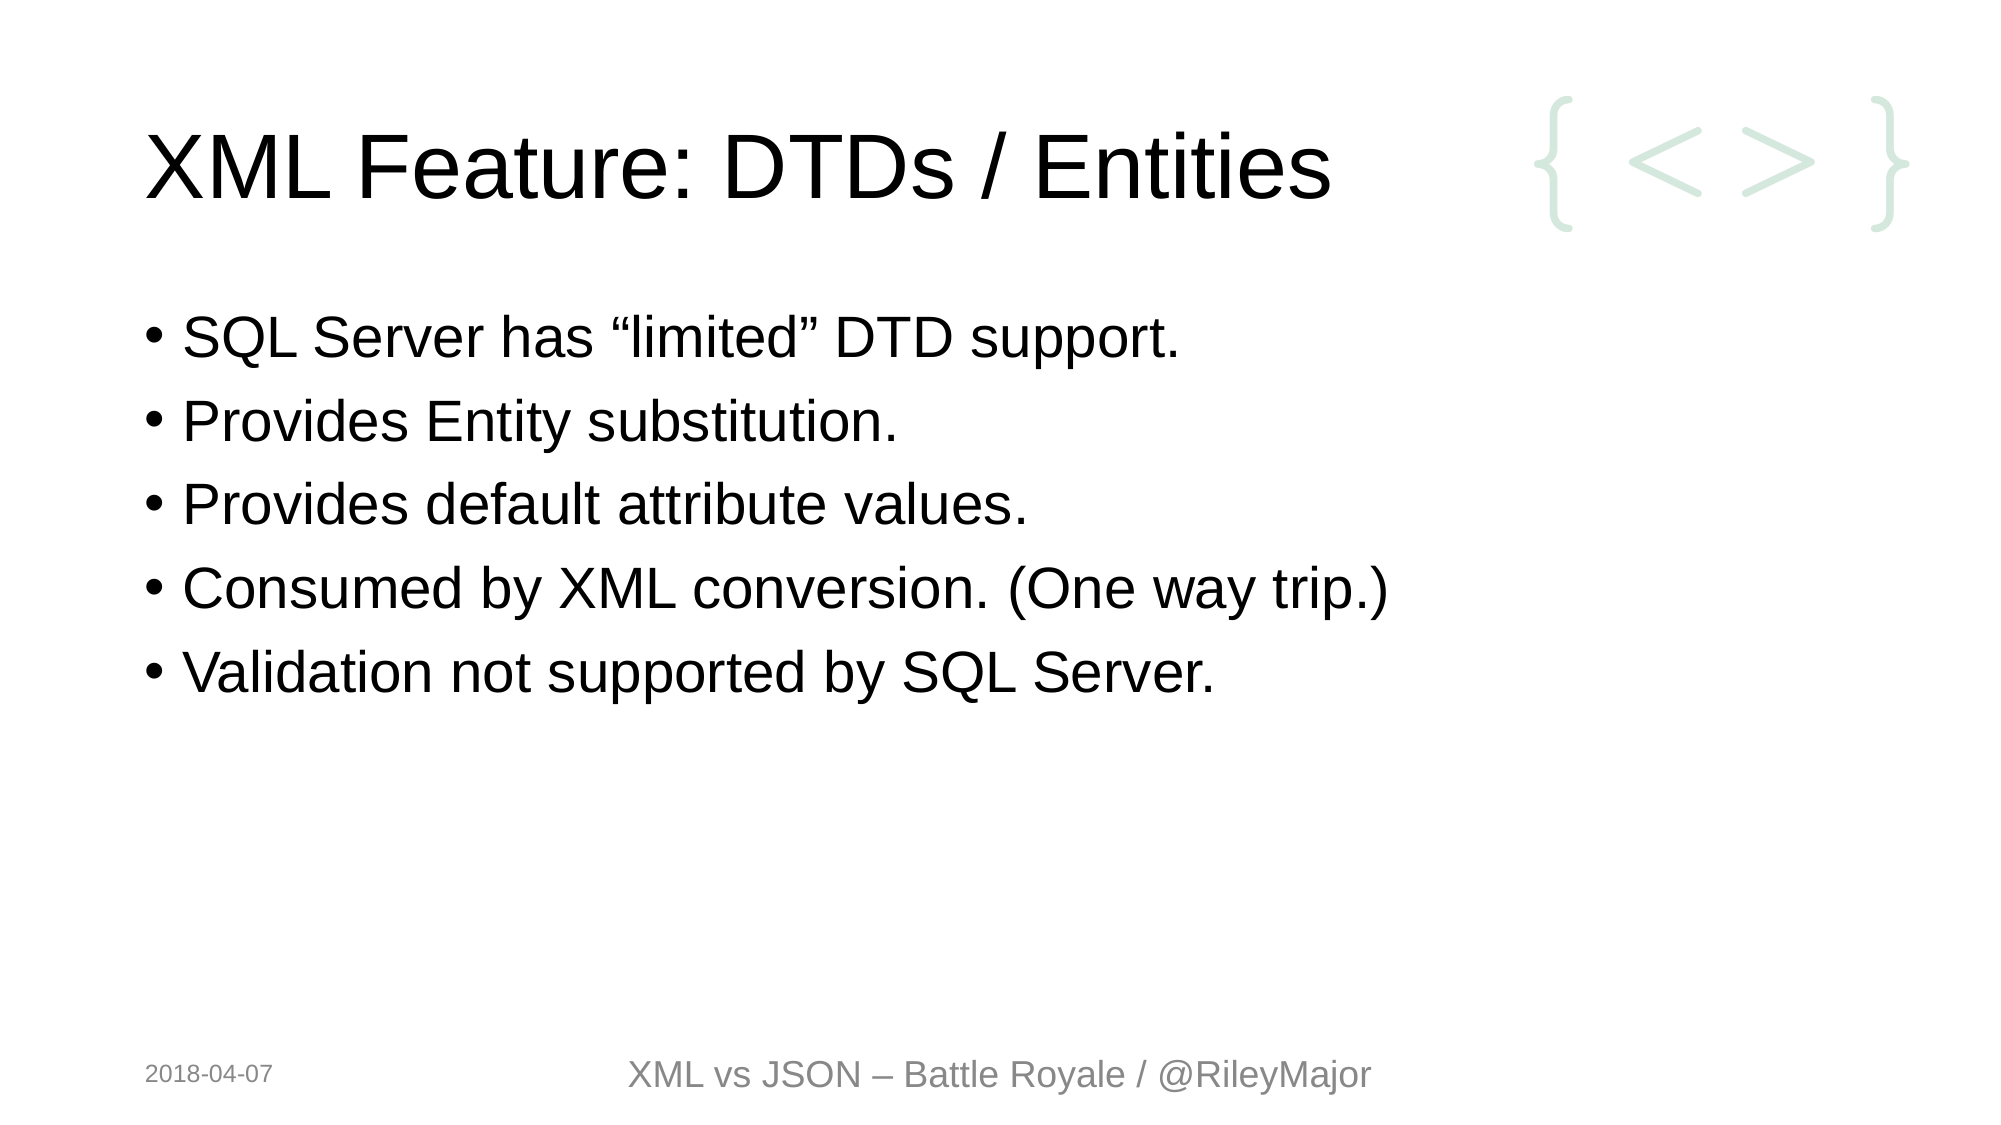

# XML Feature: DTDs / Entities
SQL Server has “limited” DTD support.
Provides Entity substitution.
Provides default attribute values.
Consumed by XML conversion. (One way trip.)
Validation not supported by SQL Server.
43